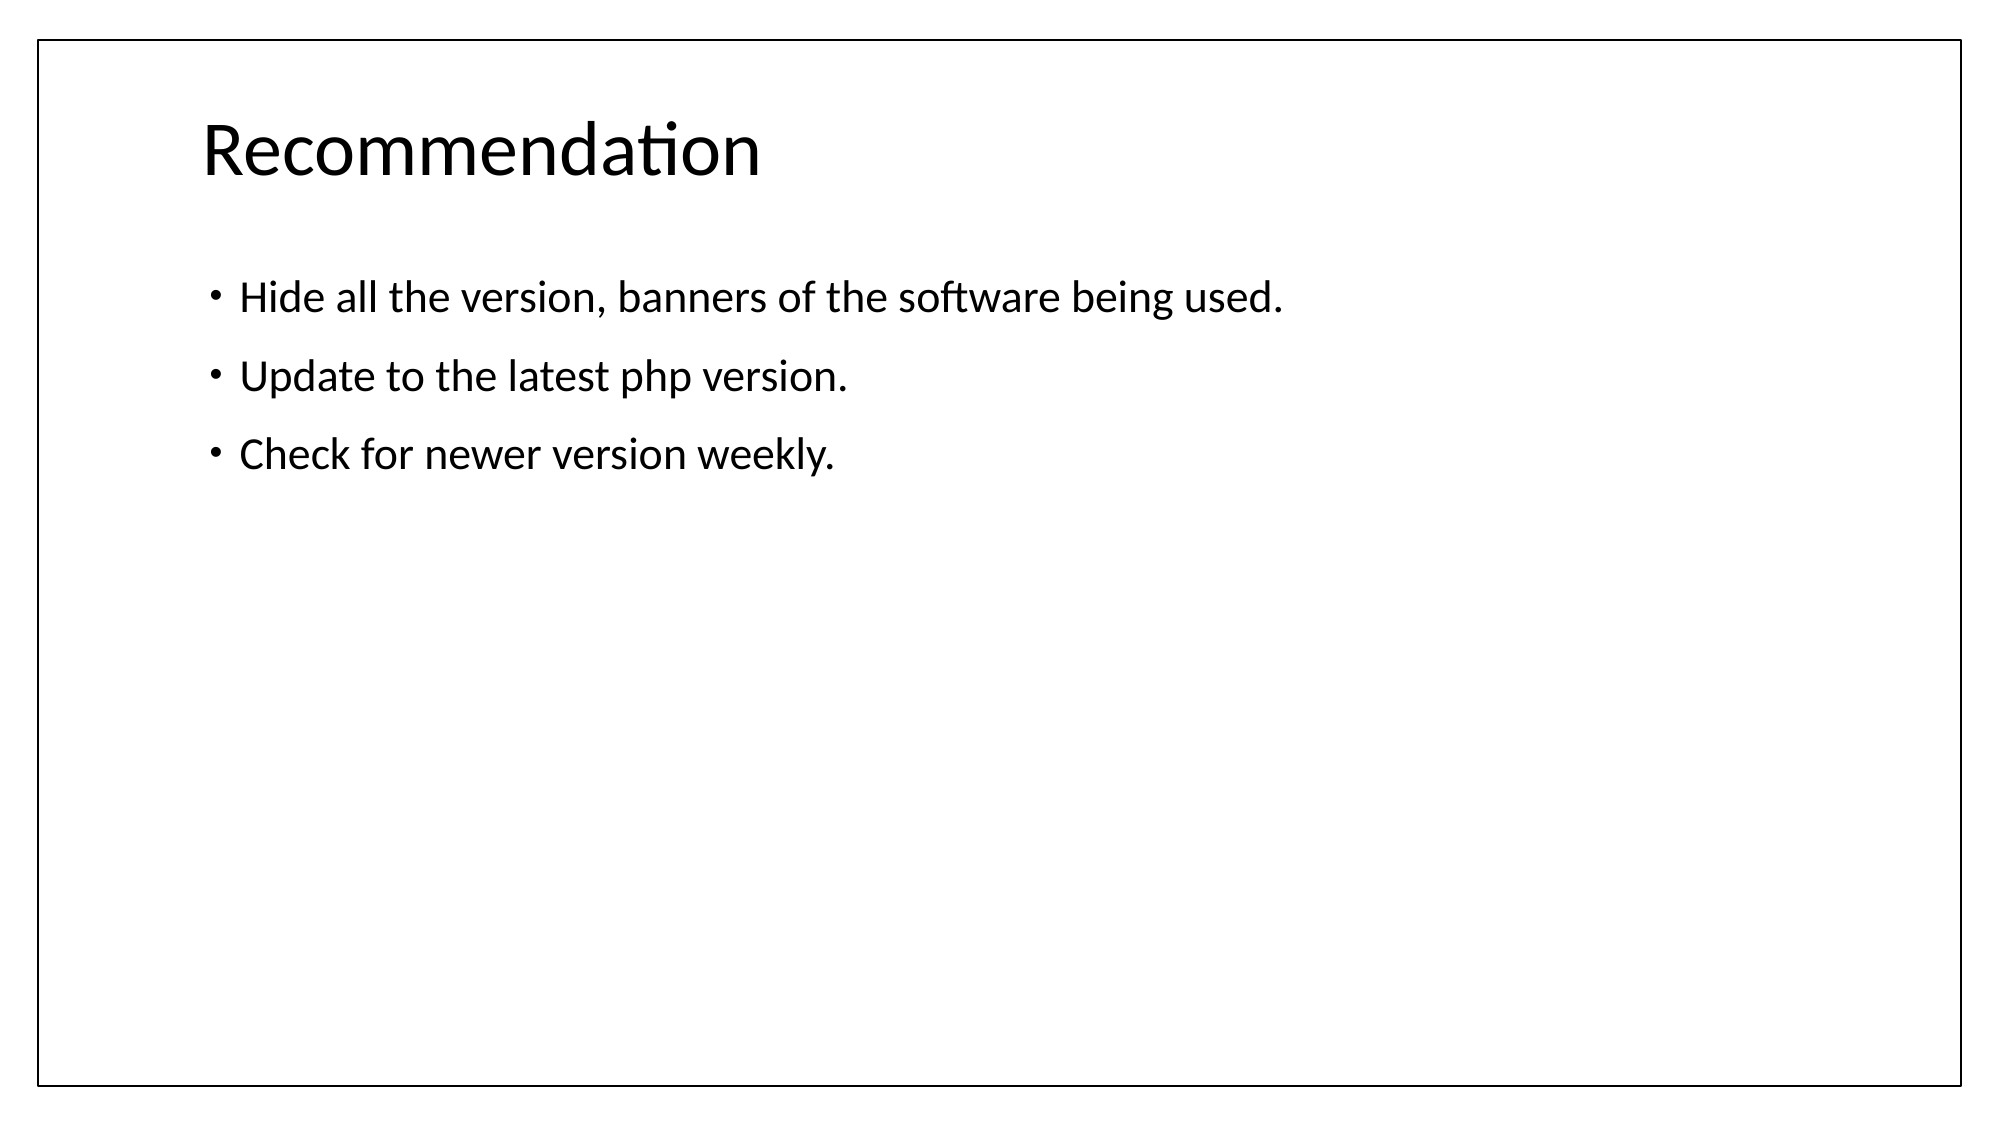

# Recommendation
Hide all the version, banners of the software being used.
Update to the latest php version.
Check for newer version weekly.